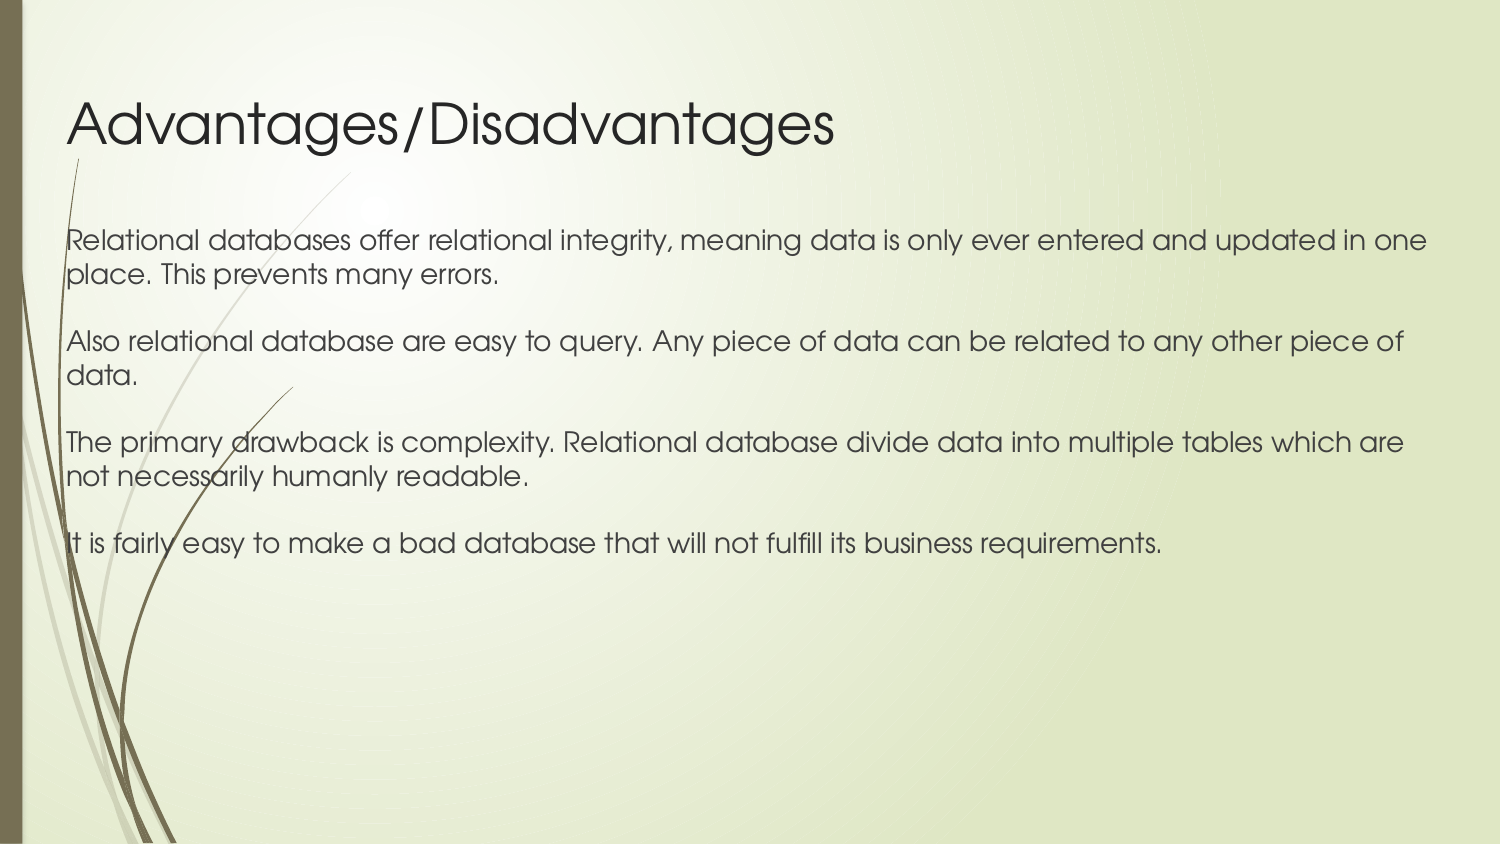

# Advantages/Disadvantages
Relational databases offer relational integrity, meaning data is only ever entered and updated in one place. This prevents many errors.
Also relational database are easy to query. Any piece of data can be related to any other piece of data.
The primary drawback is complexity. Relational database divide data into multiple tables which are not necessarily humanly readable.
It is fairly easy to make a bad database that will not fulfill its business requirements.